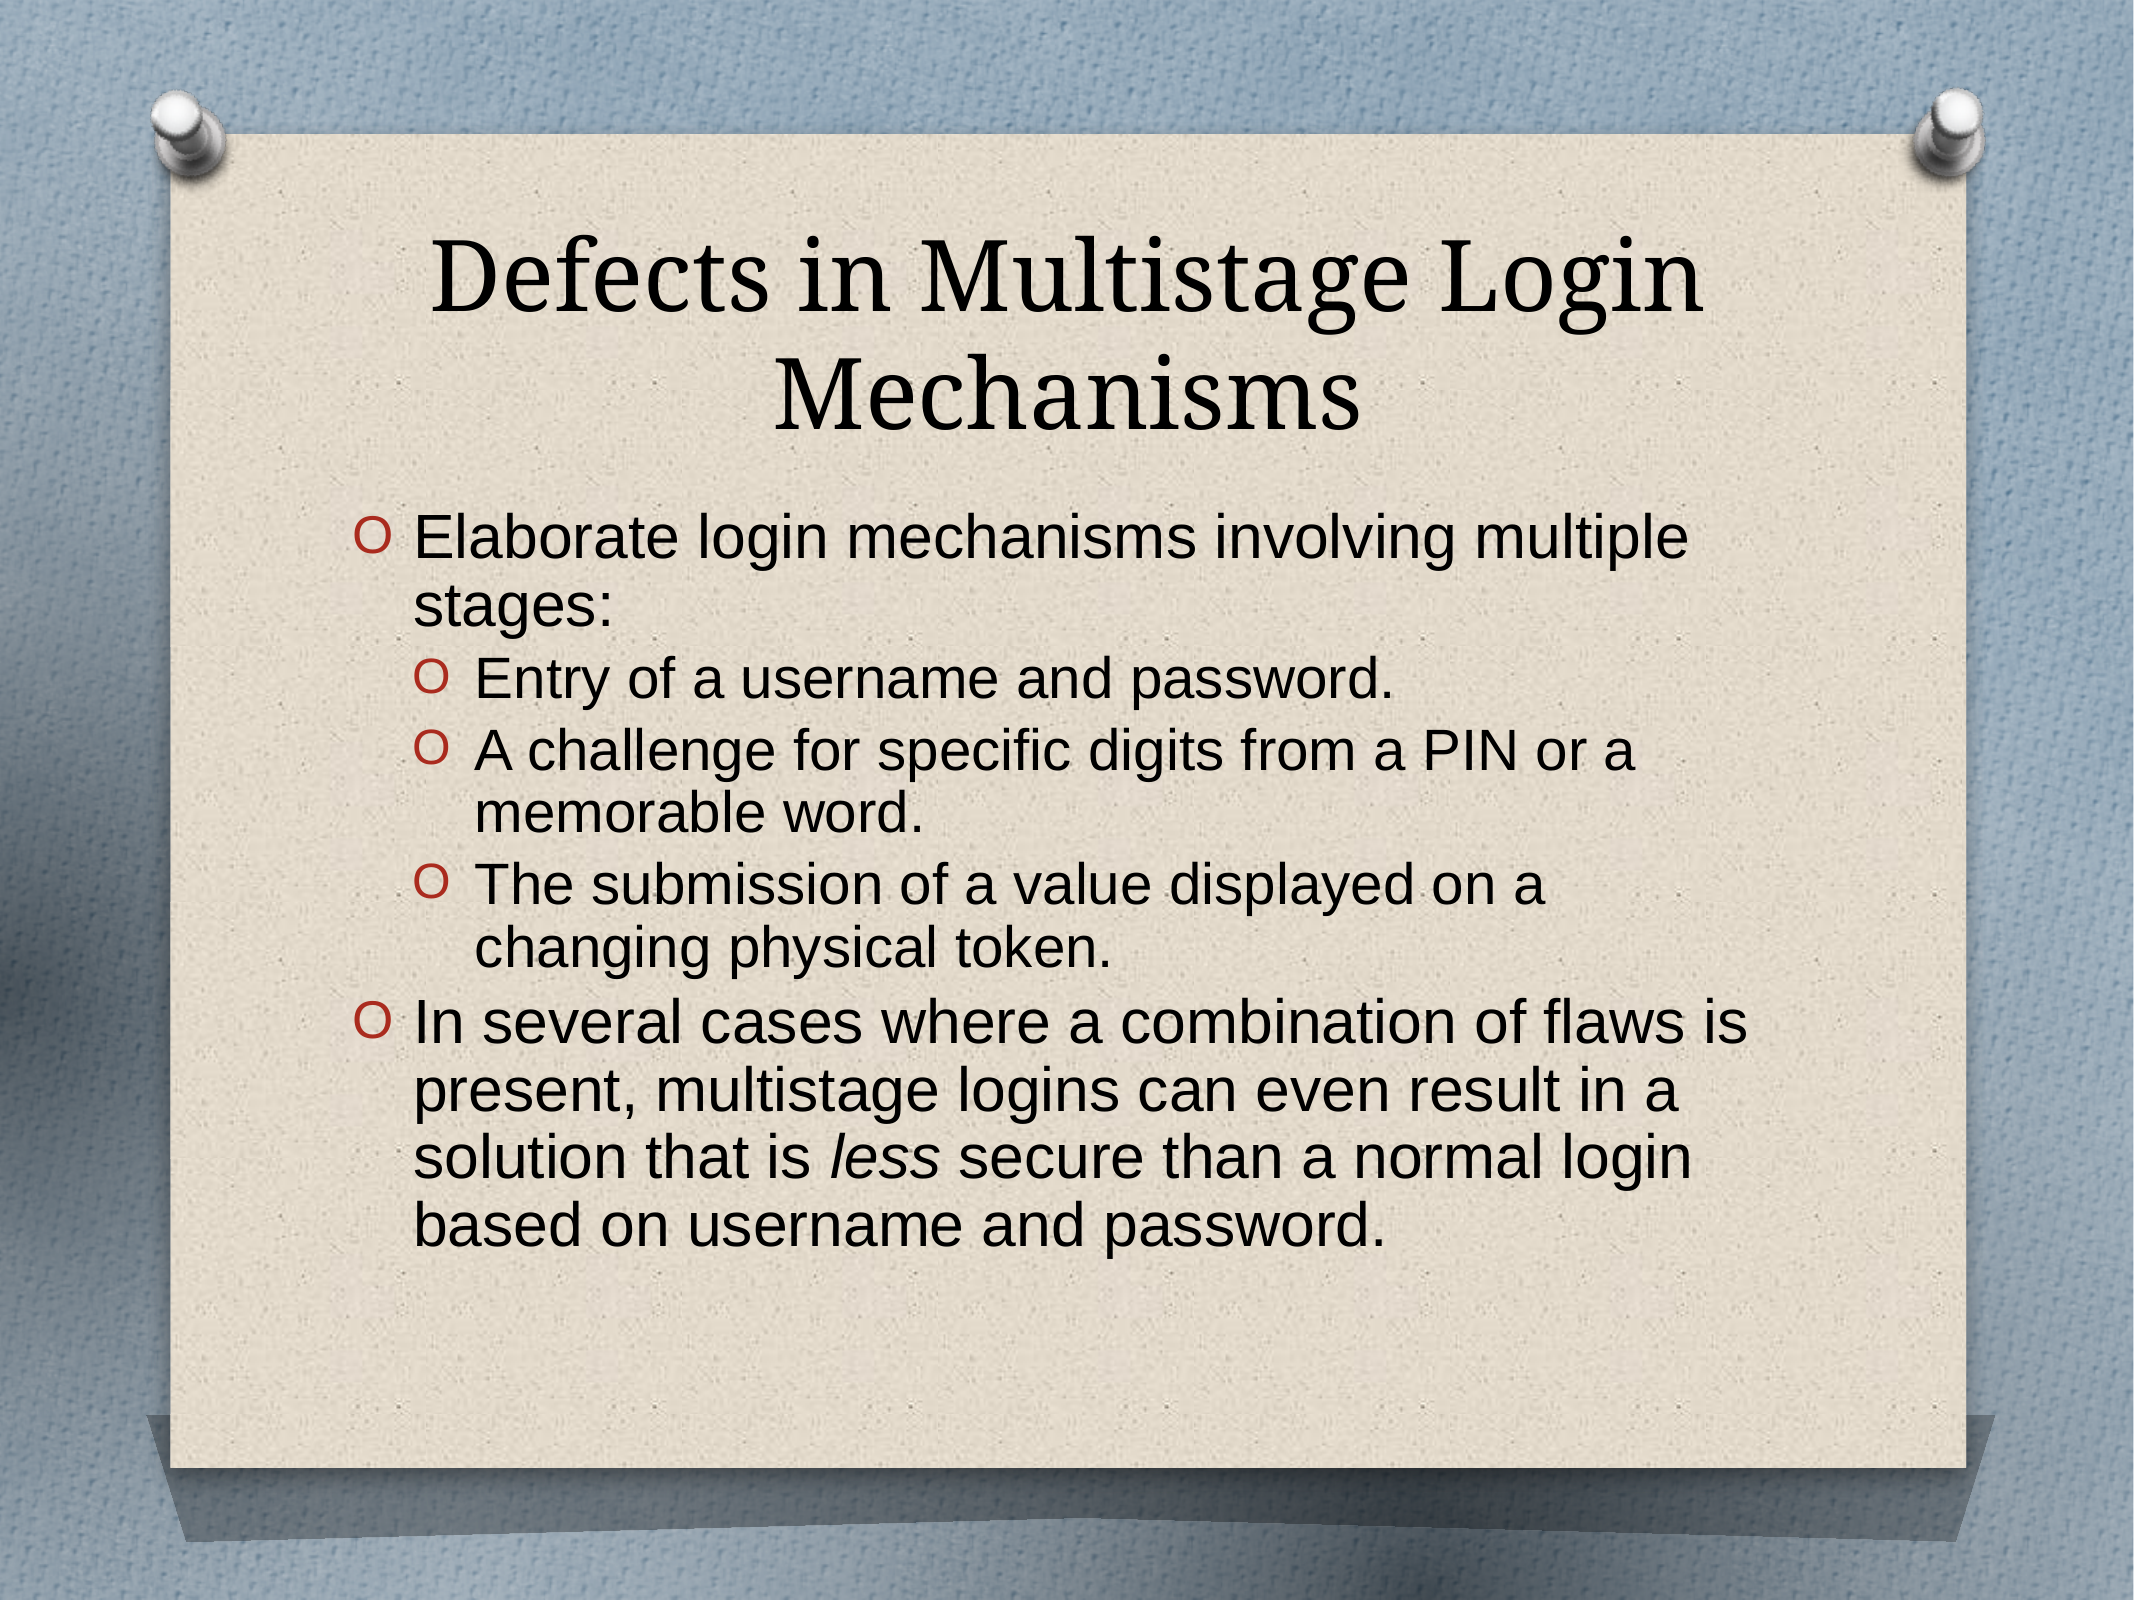

# Defects in Multistage Login Mechanisms
Elaborate login mechanisms involving multiple stages:
Entry of a username and password.
A challenge for specific digits from a PIN or a memorable word.
The submission of a value displayed on a changing physical token.
In several cases where a combination of flaws is present, multistage logins can even result in a solution that is less secure than a normal login based on username and password.